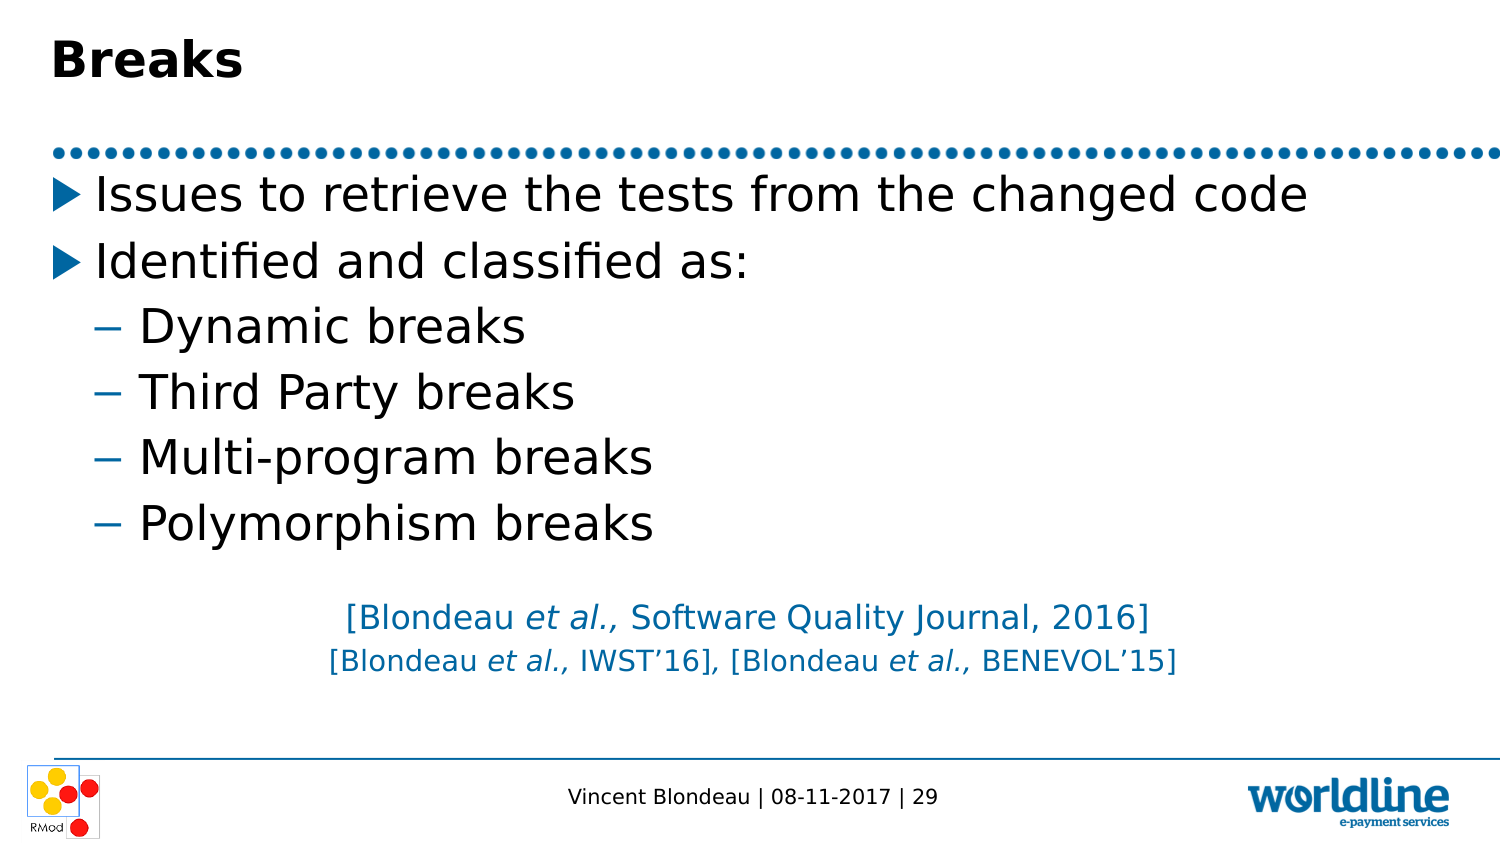

# Breaks
Issues to retrieve the tests from the changed code
Identified and classified as:
Dynamic breaks
Third Party breaks
Multi-program breaks
Polymorphism breaks
[Blondeau et al., Software Quality Journal, 2016]
[Blondeau et al., IWST’16], [Blondeau et al., BENEVOL’15]